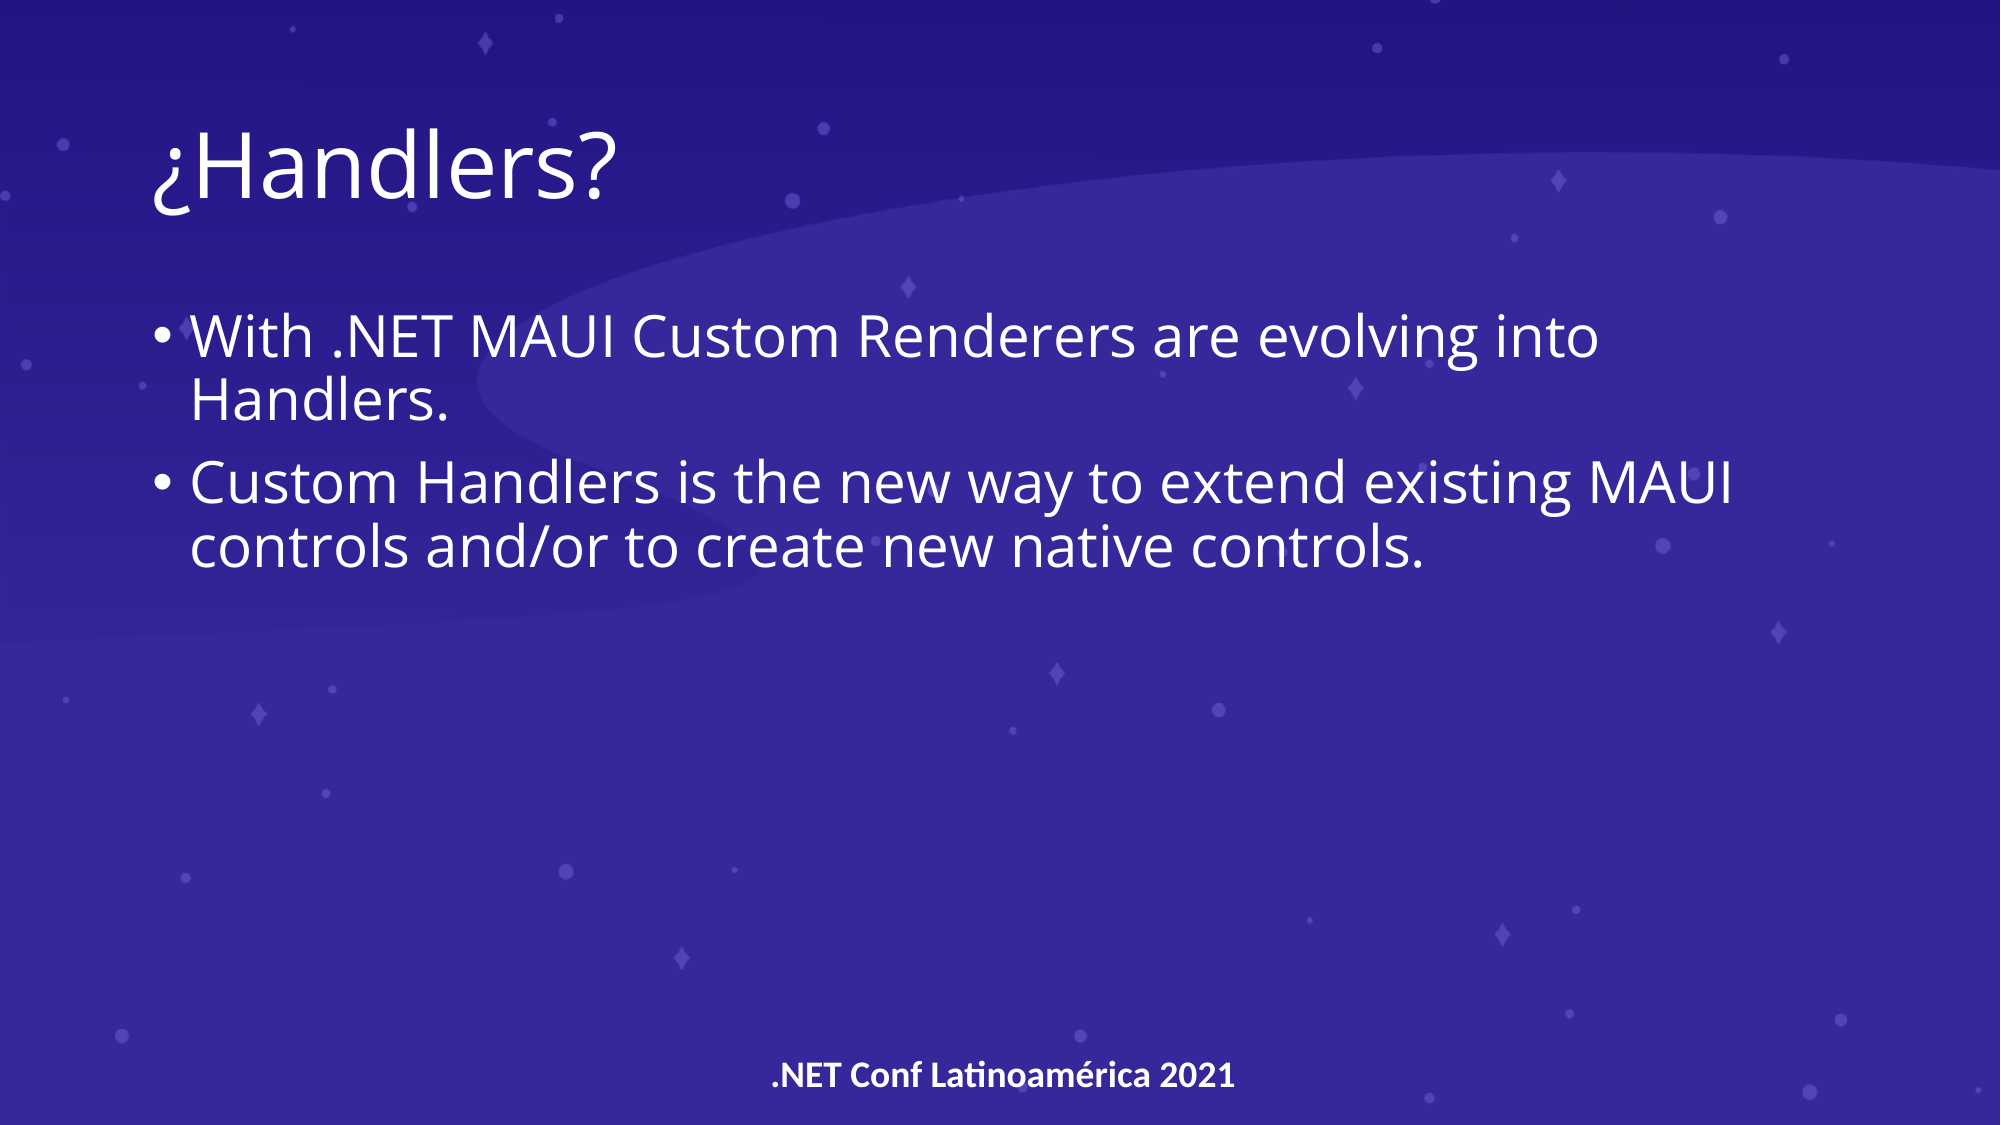

# ¿Handlers?
With .NET MAUI Custom Renderers are evolving into Handlers.
Custom Handlers is the new way to extend existing MAUI controls and/or to create new native controls.